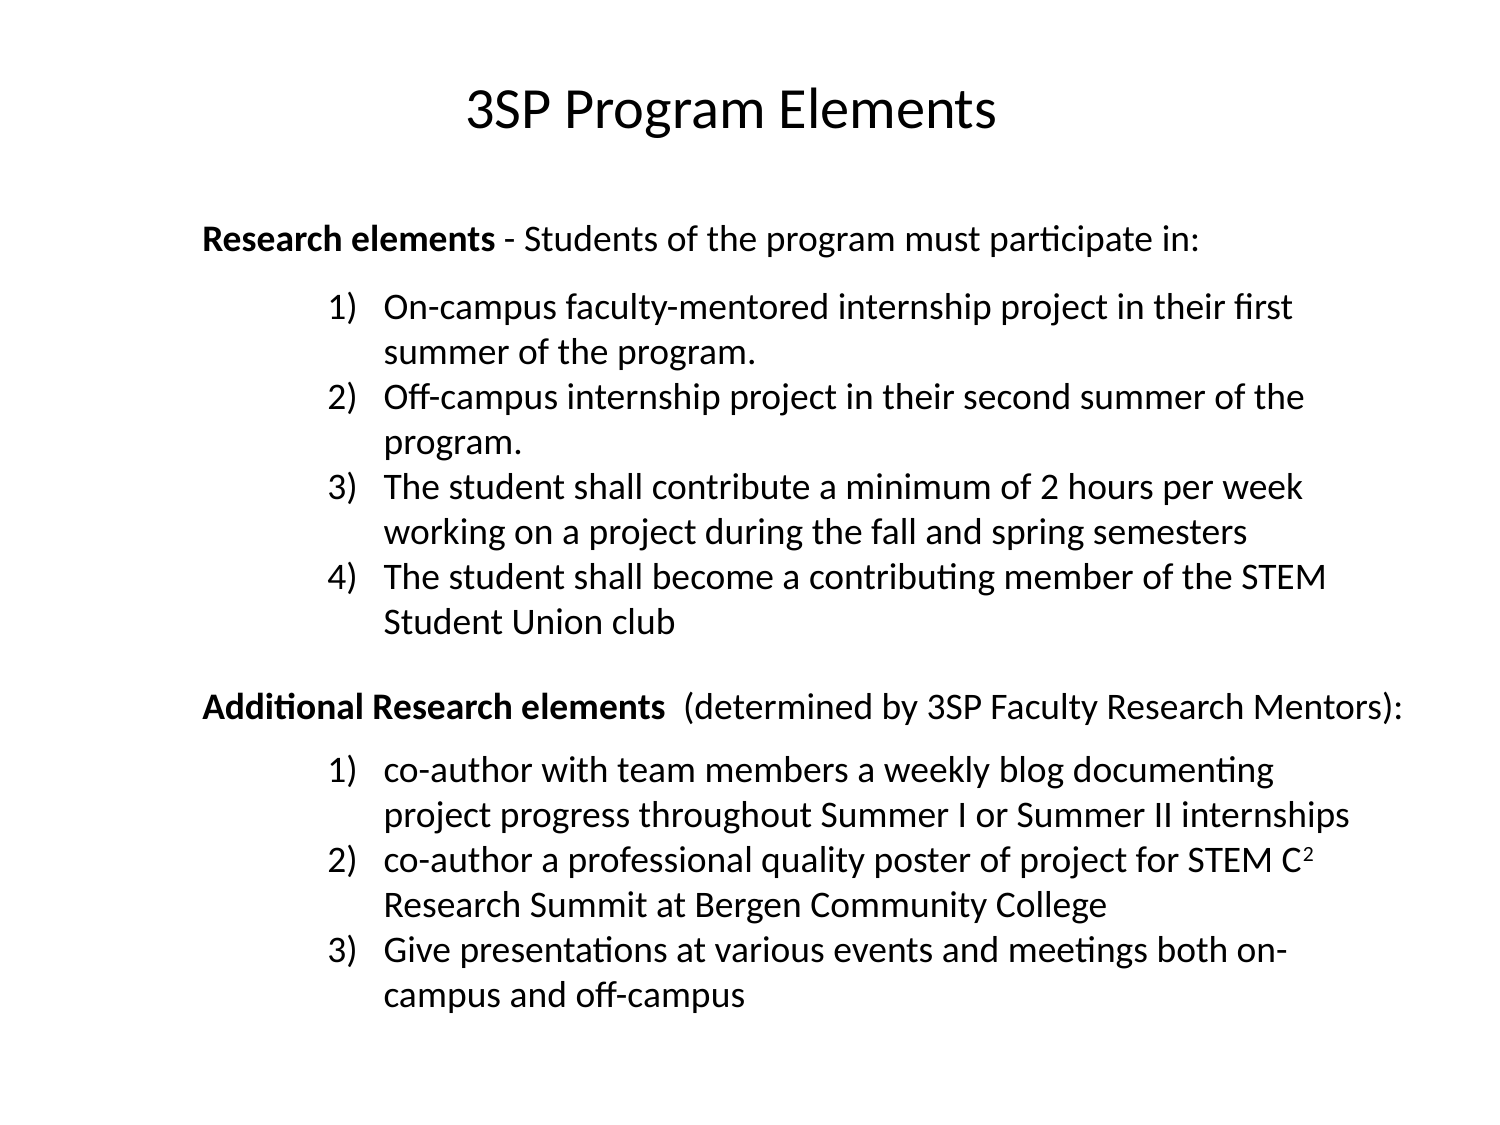

3SP Program Elements
Research elements - Students of the program must participate in:
On-campus faculty-mentored internship project in their first summer of the program.
Off-campus internship project in their second summer of the program.
The student shall contribute a minimum of 2 hours per week working on a project during the fall and spring semesters
The student shall become a contributing member of the STEM Student Union club

Additional Research elements  (determined by 3SP Faculty Research Mentors):
co-author with team members a weekly blog documenting project progress throughout Summer I or Summer II internships
co-author a professional quality poster of project for STEM C2 Research Summit at Bergen Community College
Give presentations at various events and meetings both on-campus and off-campus